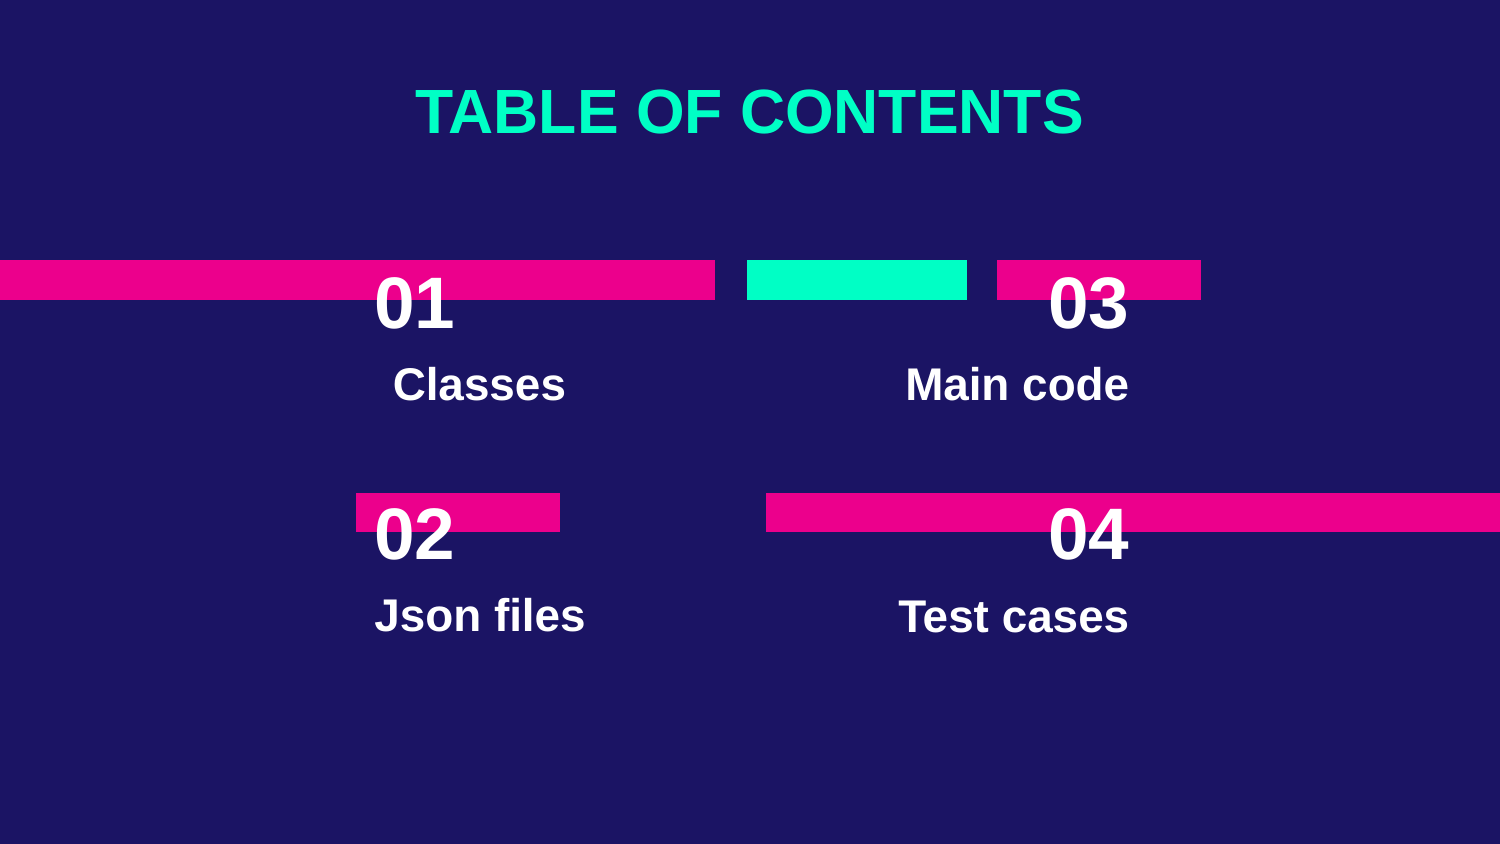

TABLE OF CONTENTS
# 01
03
Classes
Main code
02
04
Json files
Test cases